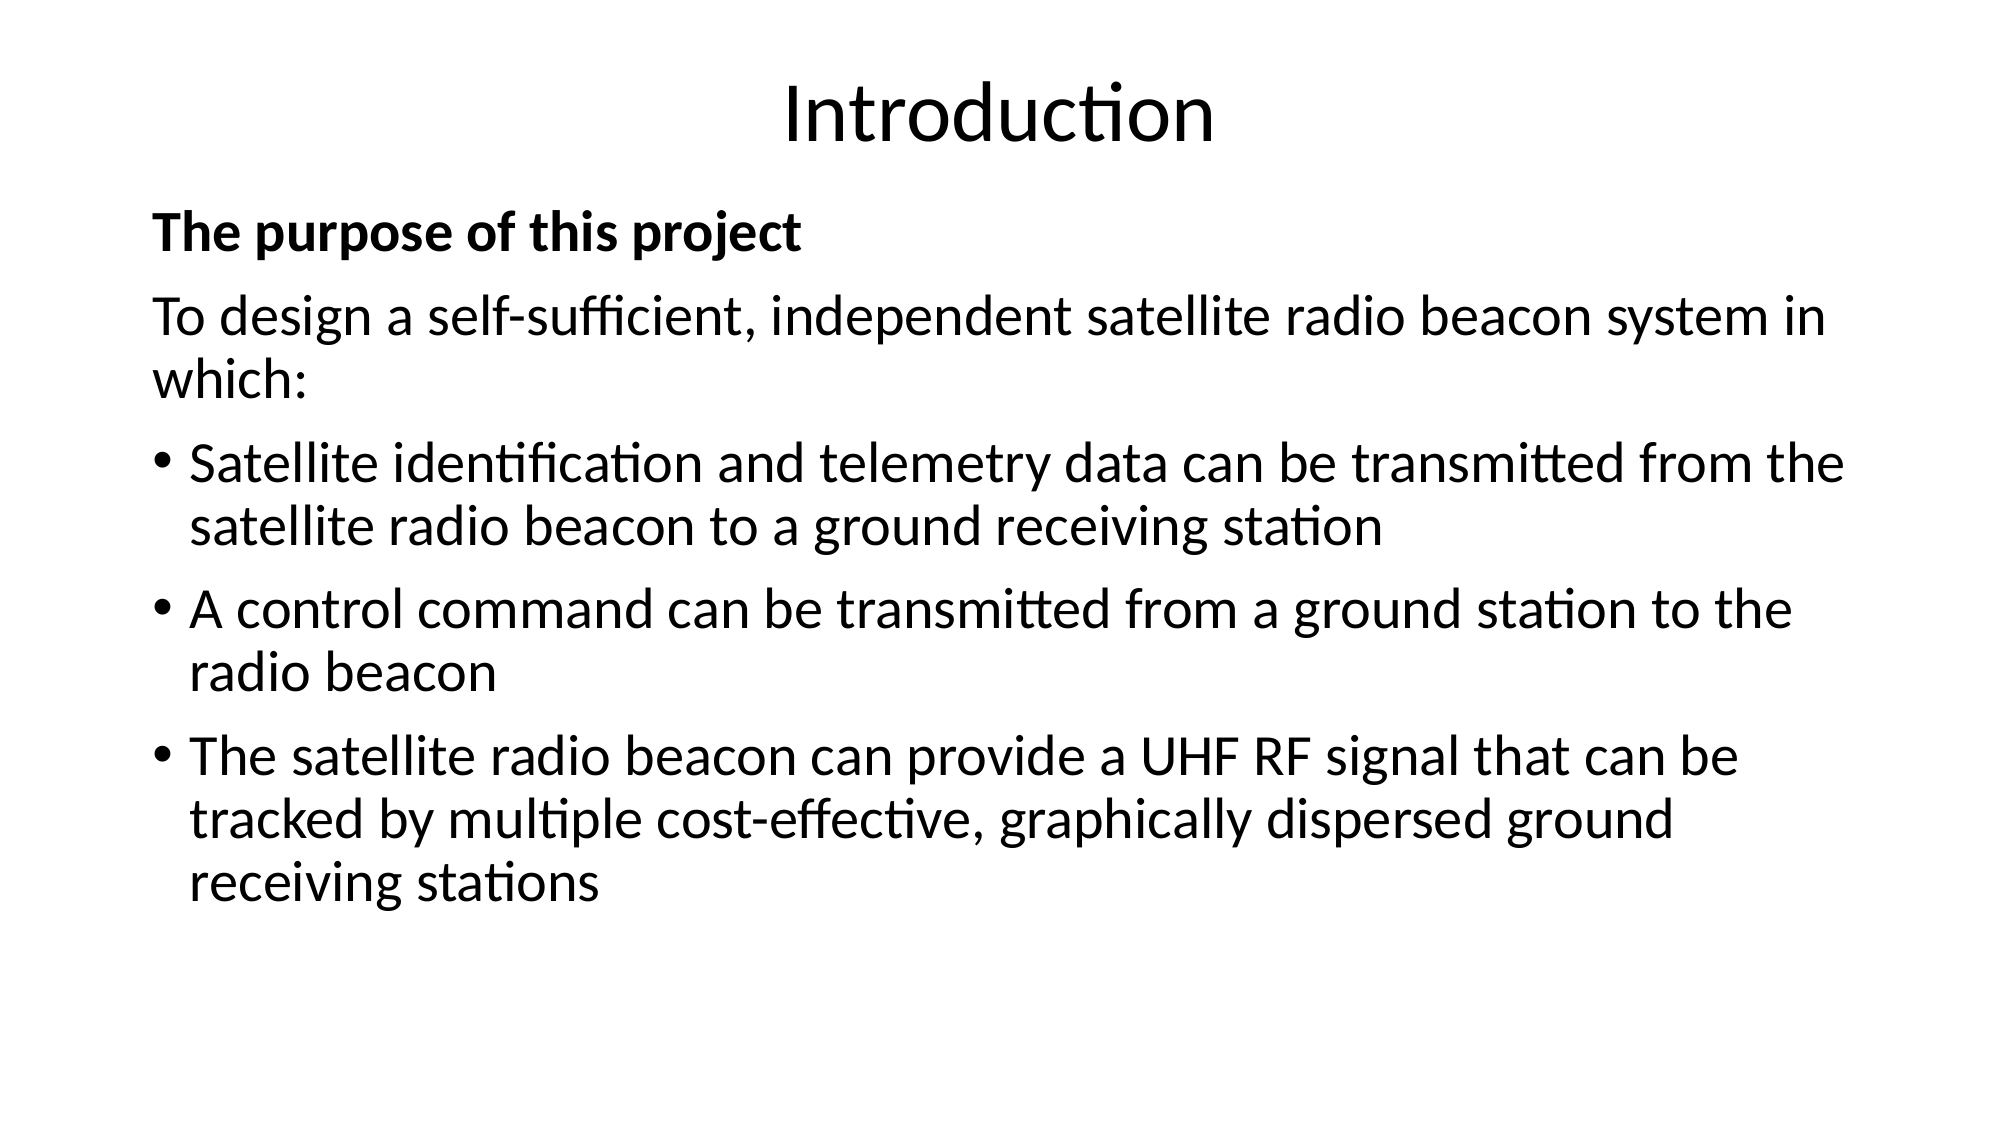

# Introduction
The purpose of this project
To design a self-sufficient, independent satellite radio beacon system in which:
Satellite identification and telemetry data can be transmitted from the satellite radio beacon to a ground receiving station
A control command can be transmitted from a ground station to the radio beacon
The satellite radio beacon can provide a UHF RF signal that can be tracked by multiple cost-effective, graphically dispersed ground receiving stations